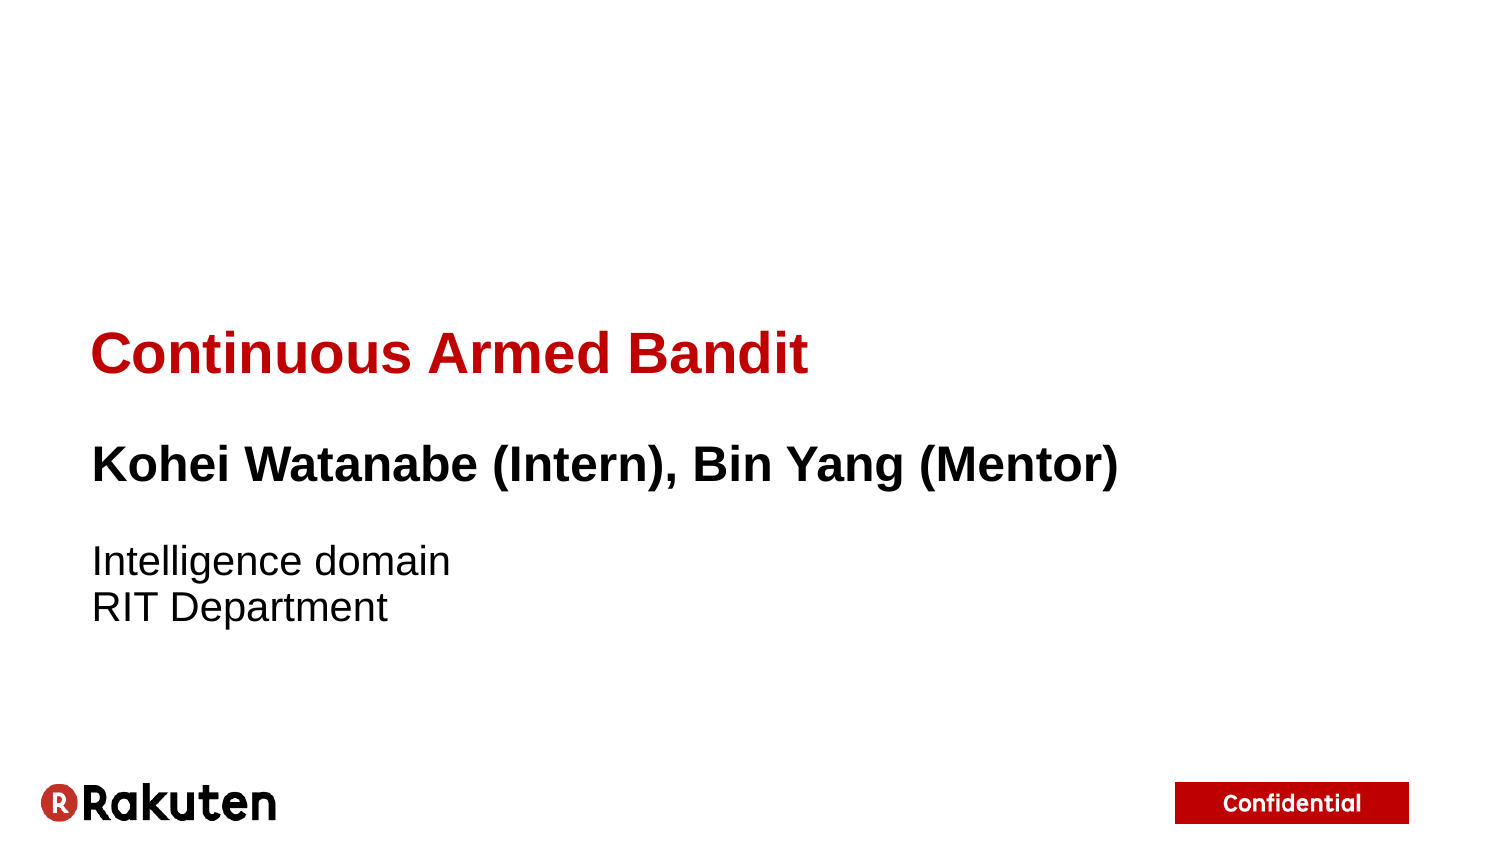

# Continuous Armed Bandit
Kohei Watanabe (Intern), Bin Yang (Mentor)

Intelligence domain
RIT Department